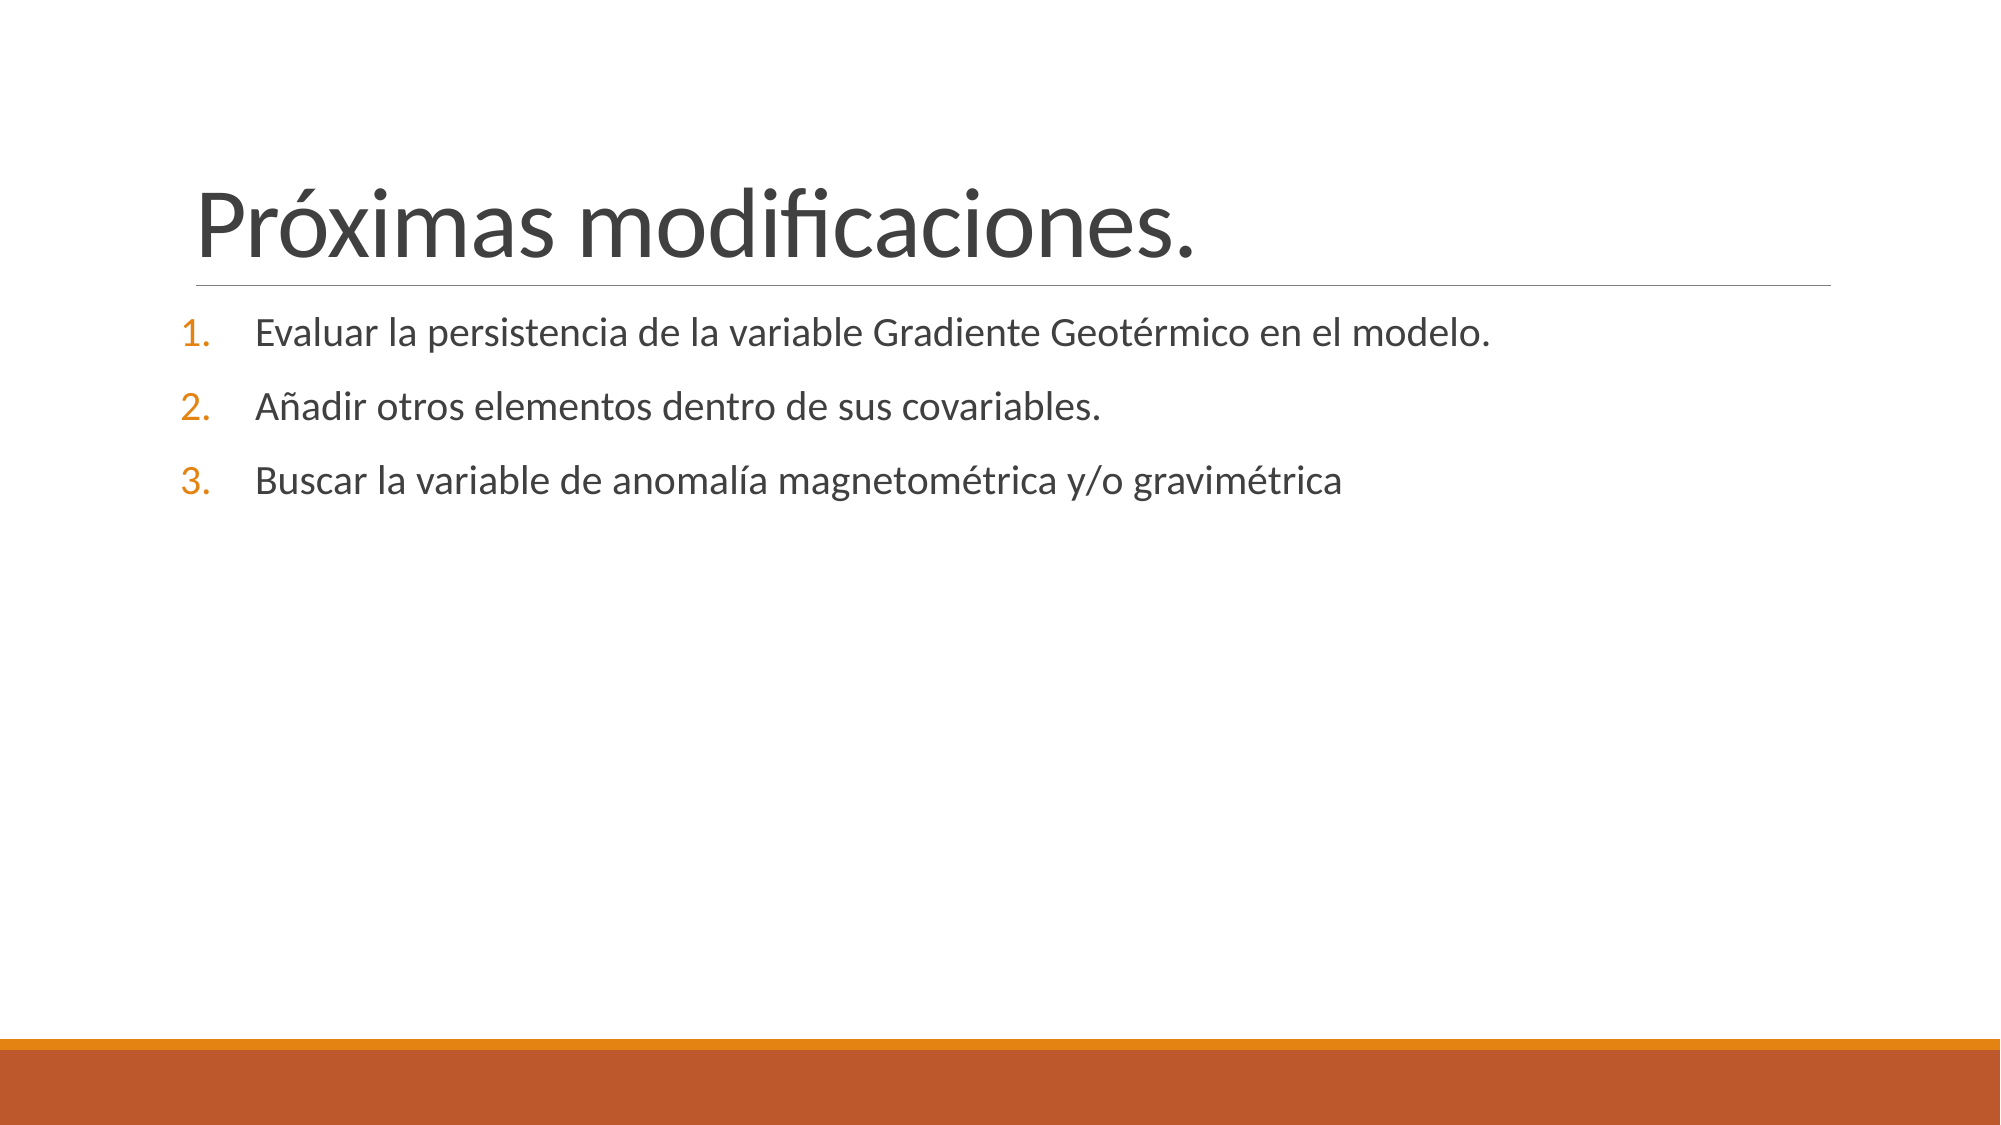

# Próximas modificaciones.
Evaluar la persistencia de la variable Gradiente Geotérmico en el modelo.
Añadir otros elementos dentro de sus covariables.
Buscar la variable de anomalía magnetométrica y/o gravimétrica